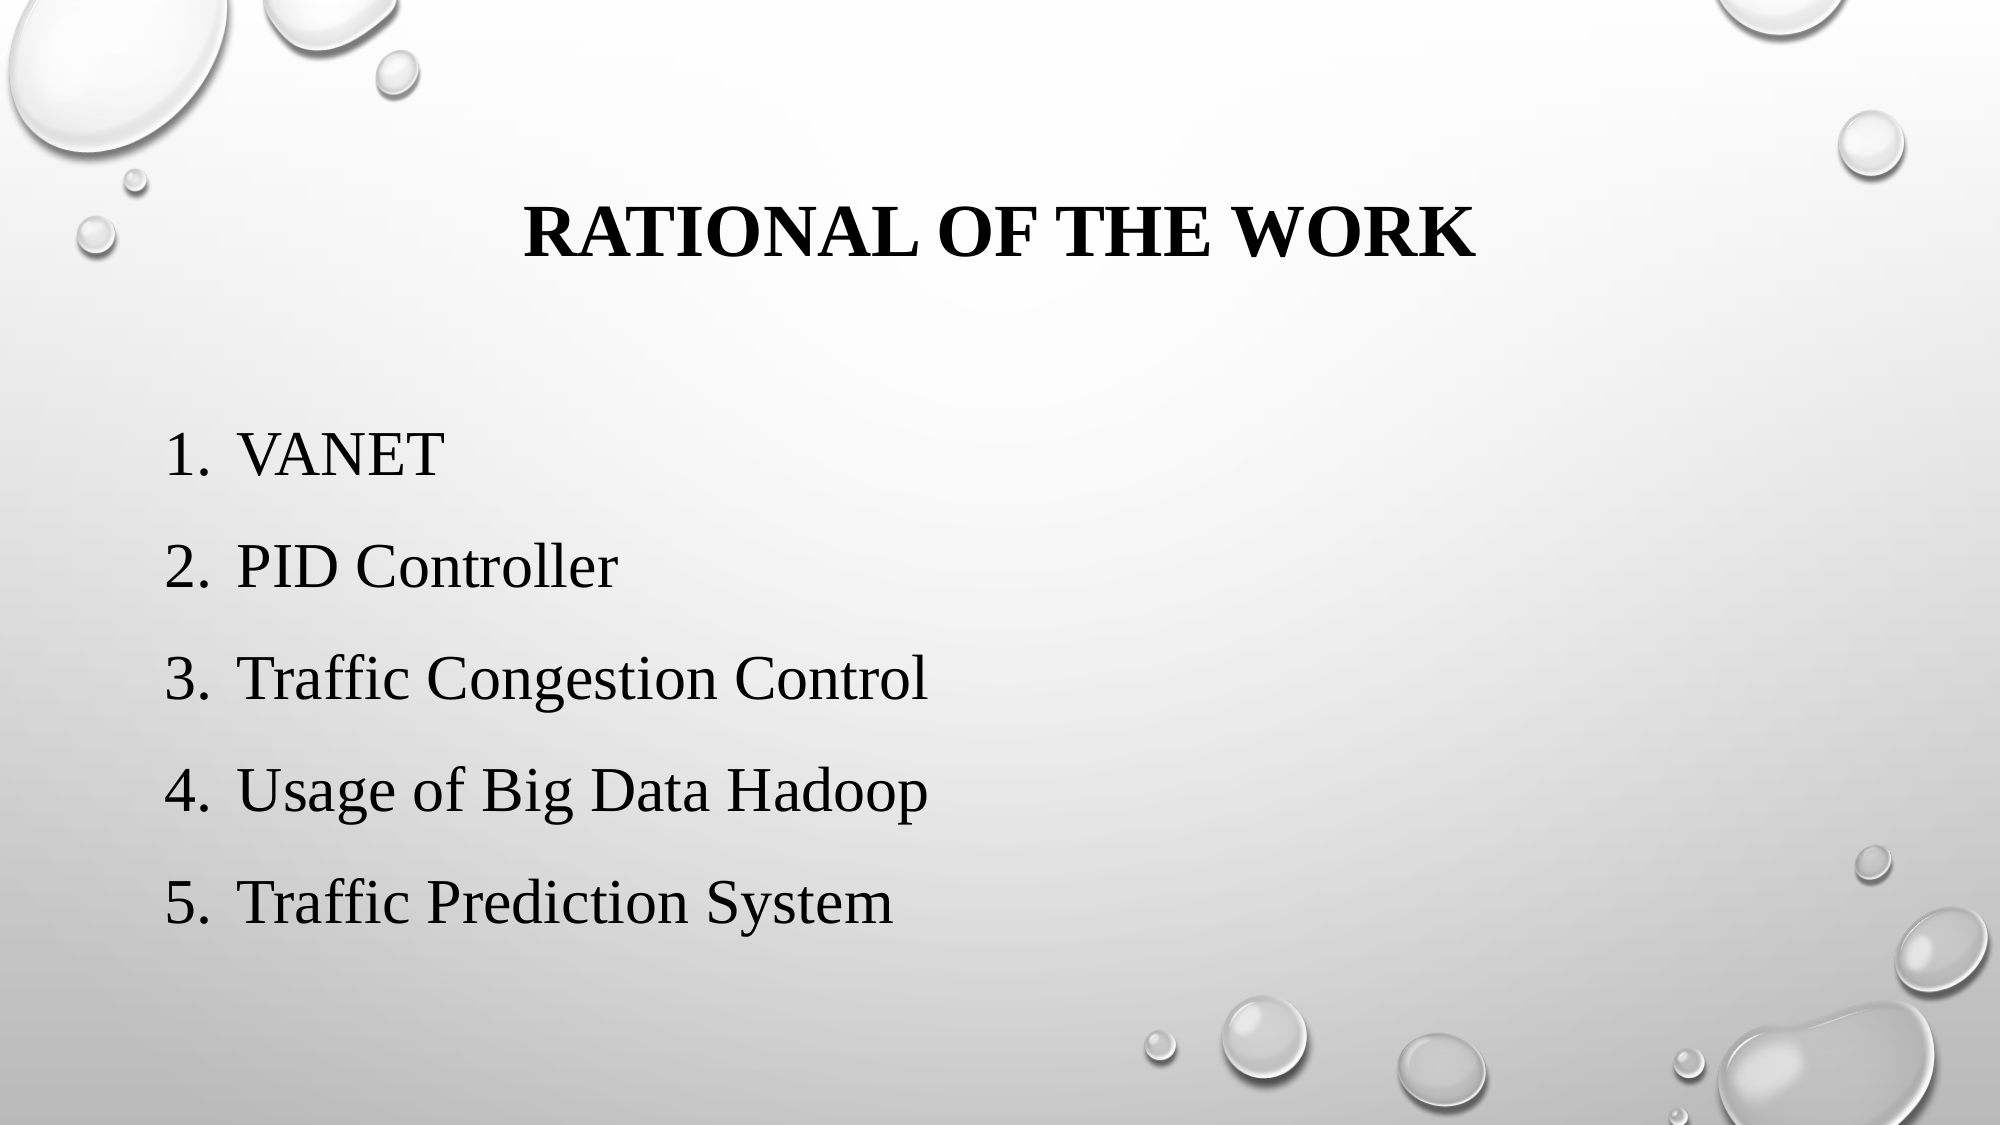

# Rational of the work
VANET
PID Controller
Traffic Congestion Control
Usage of Big Data Hadoop
Traffic Prediction System